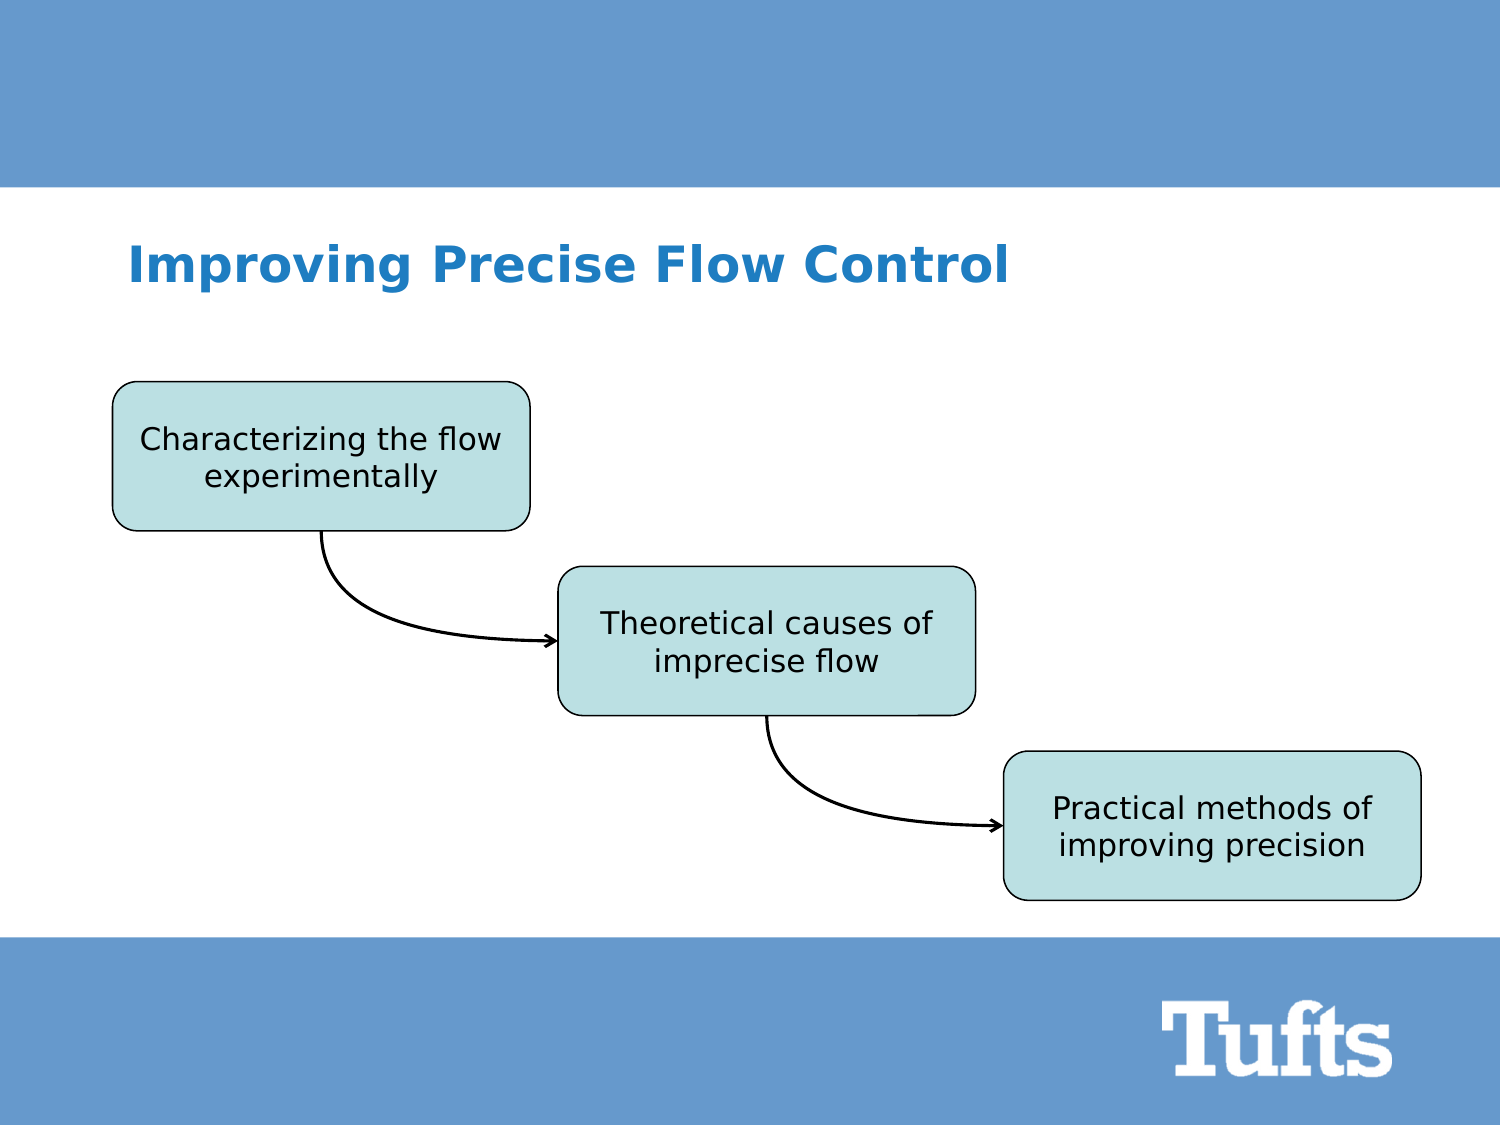

# Improving Precise Flow Control

Characterizing the flow experimentally
Theoretical causes of imprecise flow
Practical methods of improving precision